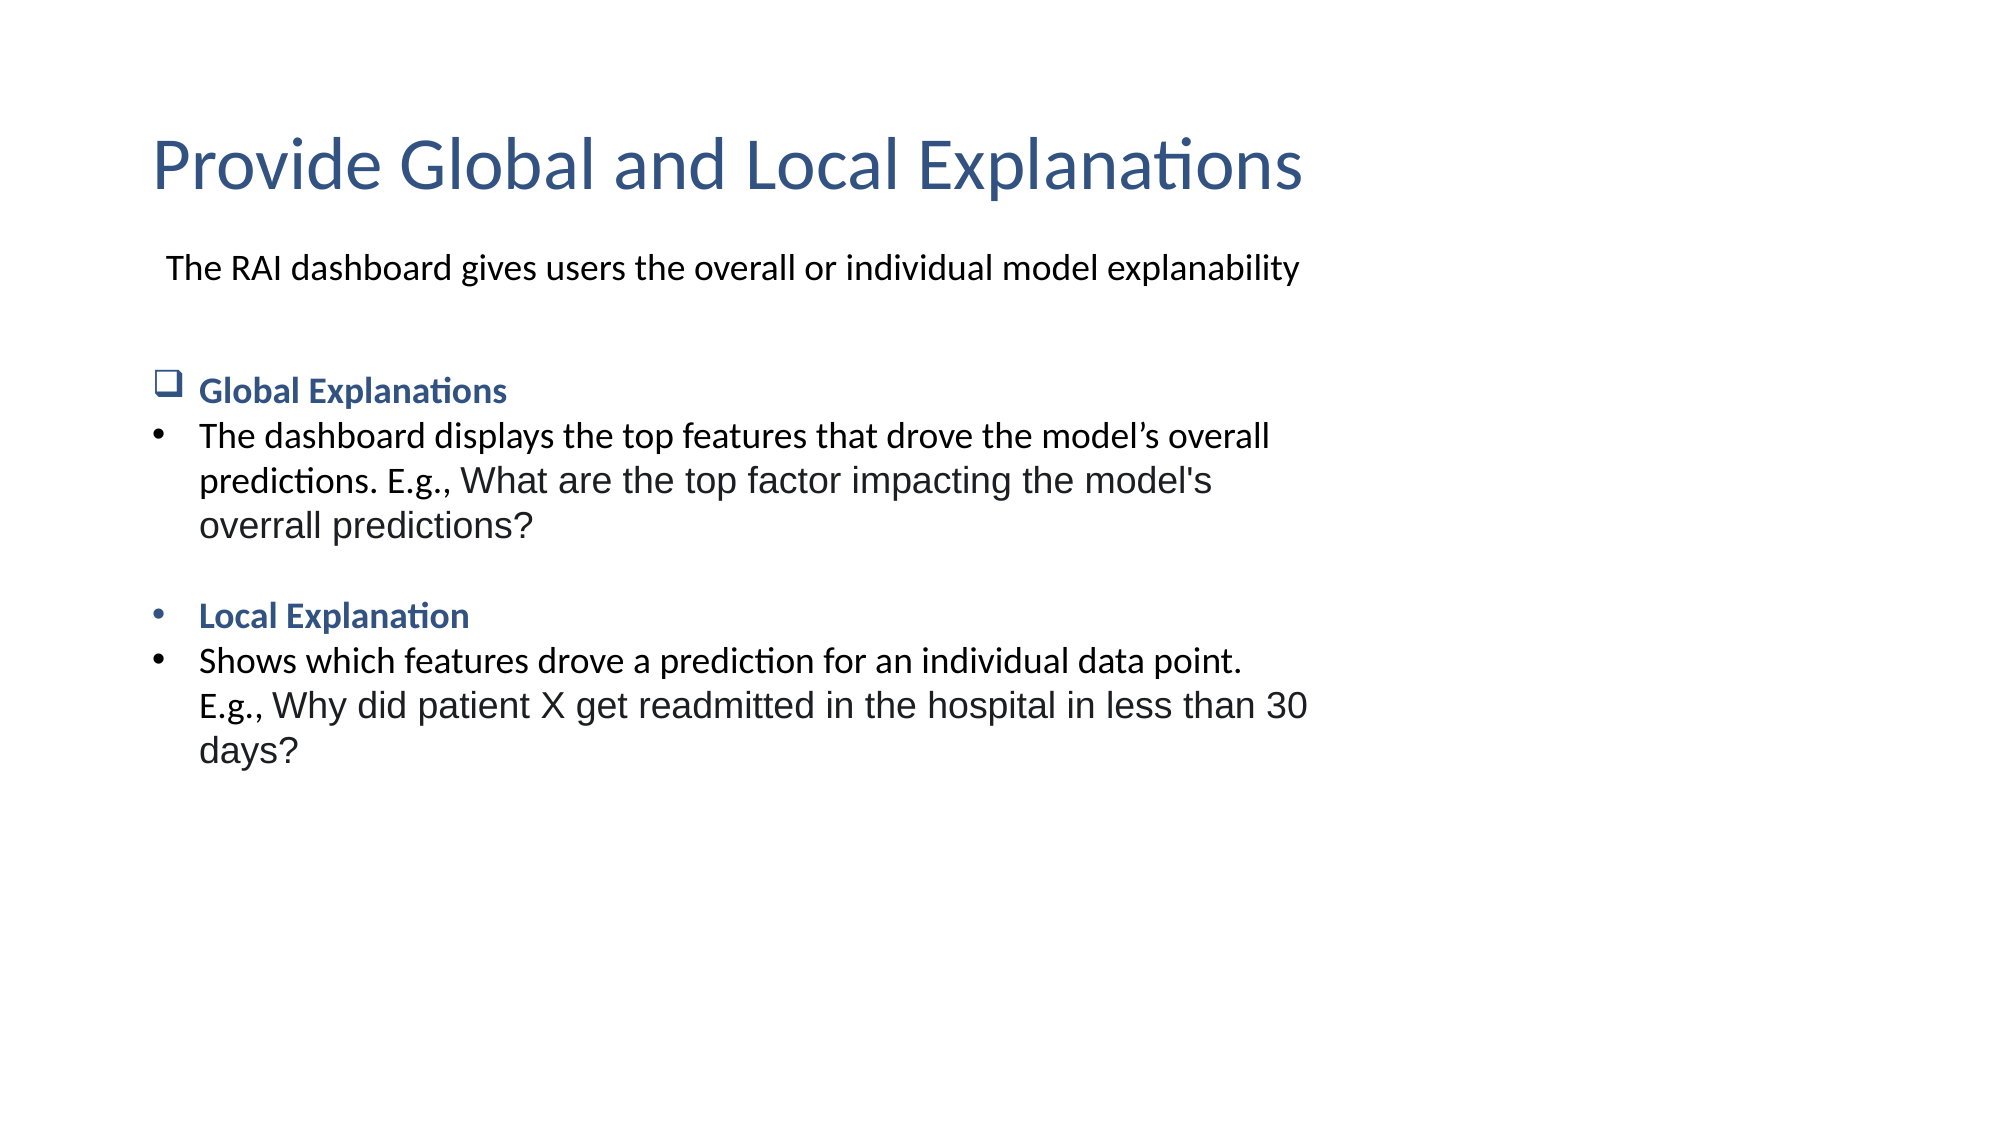

# Provide Global and Local Explanations
The RAI dashboard gives users the overall or individual model explanability

Global Explanations
The dashboard displays the top features that drove the model’s overall predictions. E.g., What are the top factor impacting the model's overrall predictions?

Local Explanation
Shows which features drove a prediction for an individual data point.  E.g., Why did patient X get readmitted in the hospital in less than 30 days?